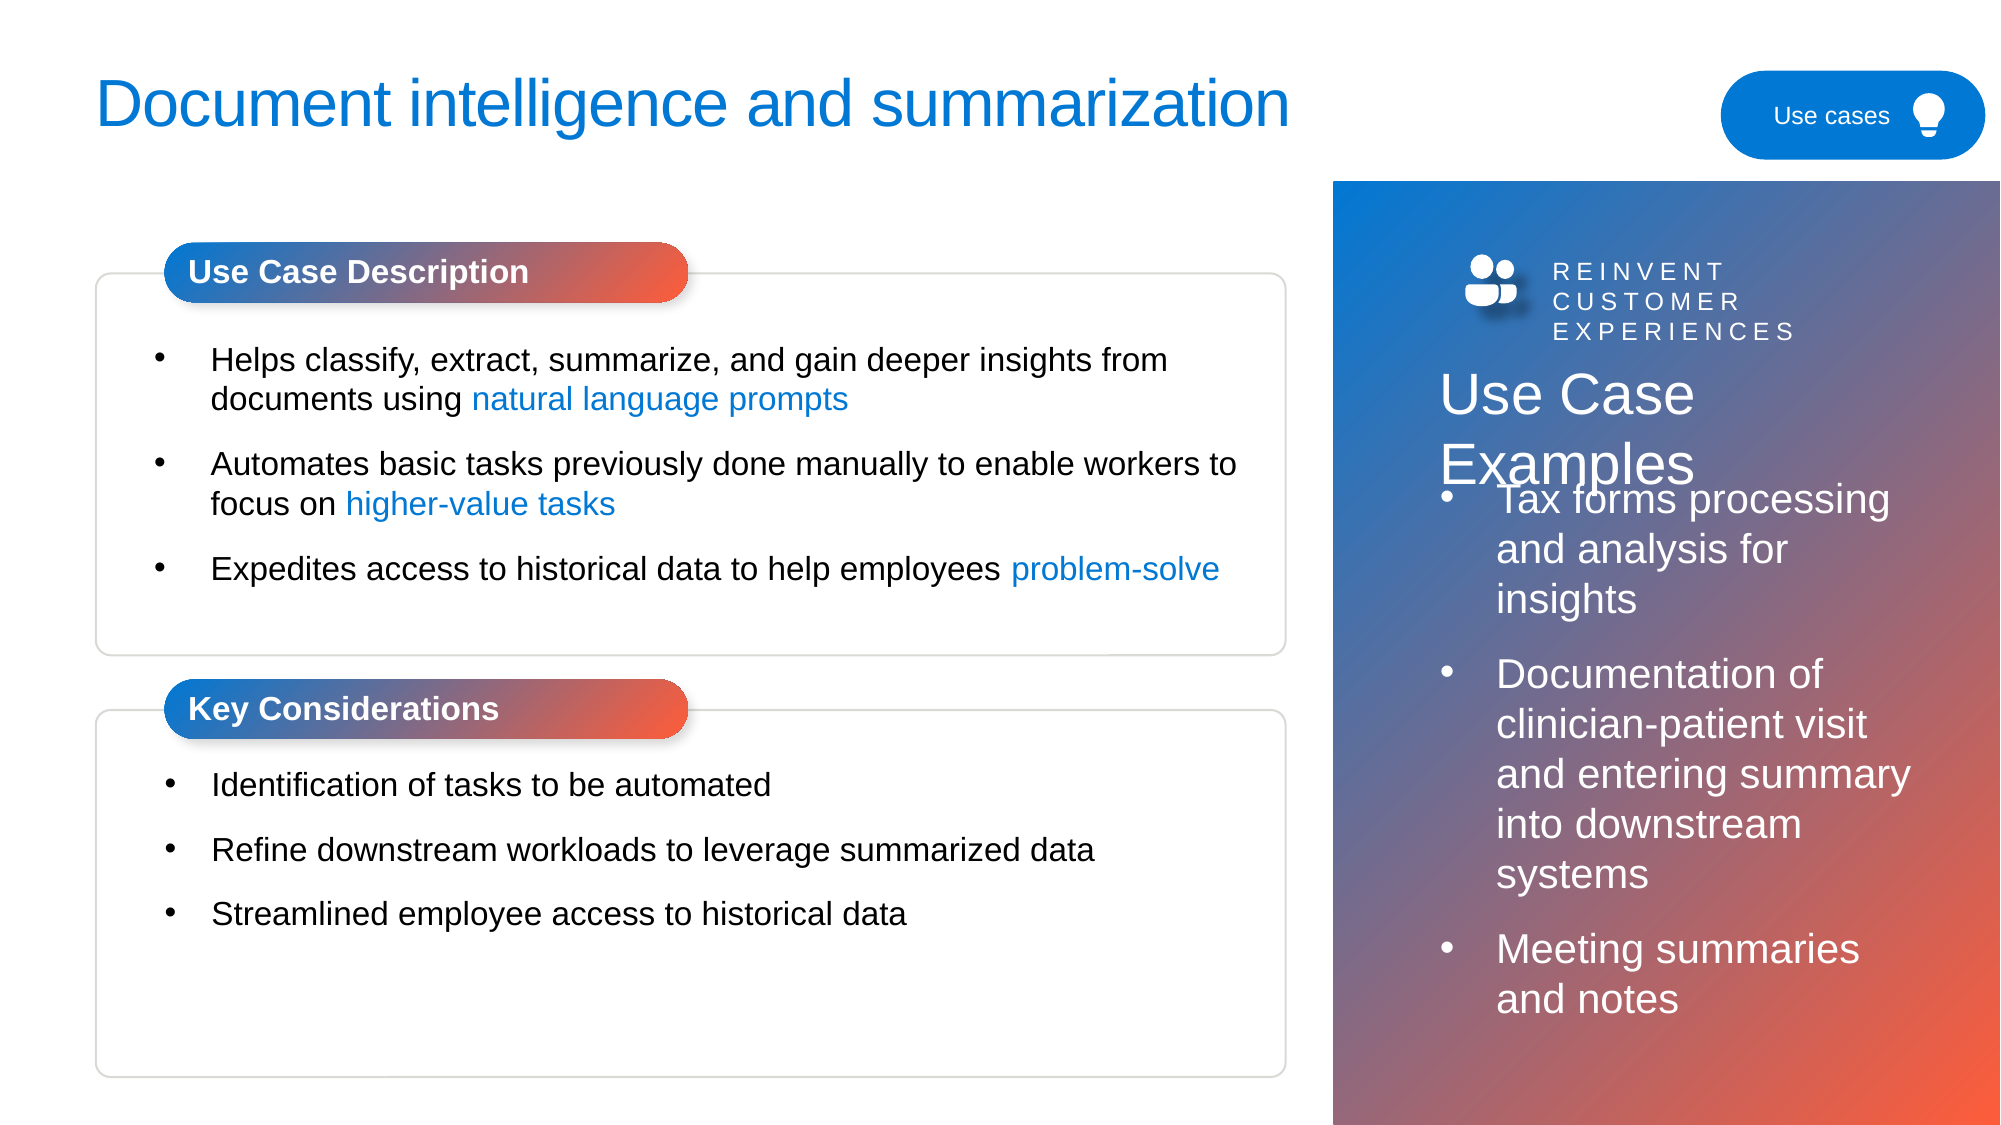

# Document intelligence and summarization

Use cases

Use Case Description

REINVENT CUSTOMER EXPERIENCES

Helps classify, extract, summarize, and gain deeper insights from documents using natural language prompts
Automates basic tasks previously done manually to enable workers to focus on higher-value tasks
Expedites access to historical data to help employees problem-solve
Use Case Examples
Tax forms processing and analysis for insights​
Documentation of clinician-patient visit and entering summary into downstream systems​
Meeting summaries and notes
Key Considerations

Identification of tasks to be automated
Refine downstream workloads to leverage summarized data
Streamlined employee access to historical data